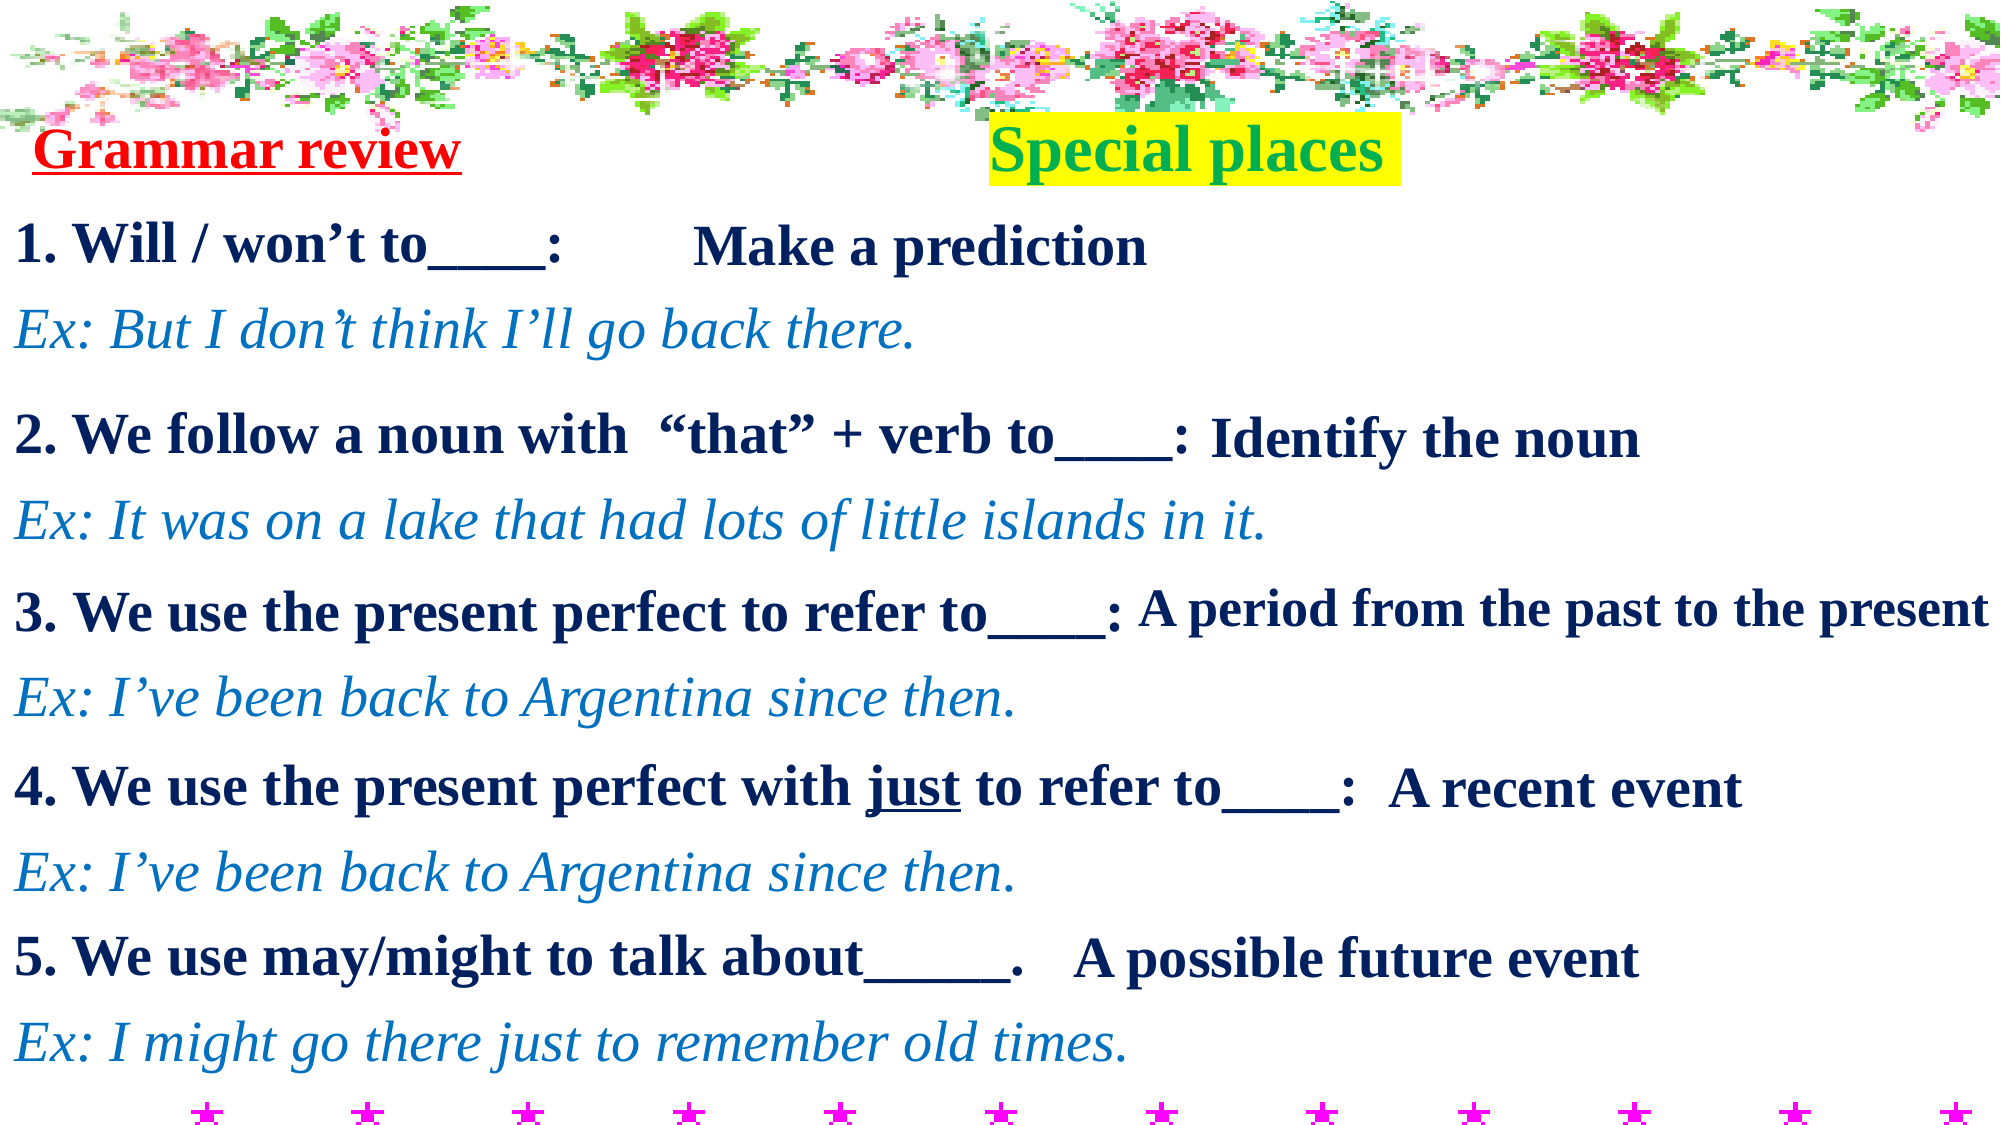

Special places
Grammar review
1. Will / won’t to____:
Make a prediction
Ex: But I don’t think I’ll go back there.
2. We follow a noun with  “that” + verb to____:
Identify the noun
Ex: It was on a lake that had lots of little islands in it.
3. We use the present perfect to refer to____:
A period from the past to the present
Ex: I’ve been back to Argentina since then.
4. We use the present perfect with just to refer to____:
A recent event
Ex: I’ve been back to Argentina since then.
5. We use may/might to talk about_____.
A possible future event
Ex: I might go there just to remember old times.